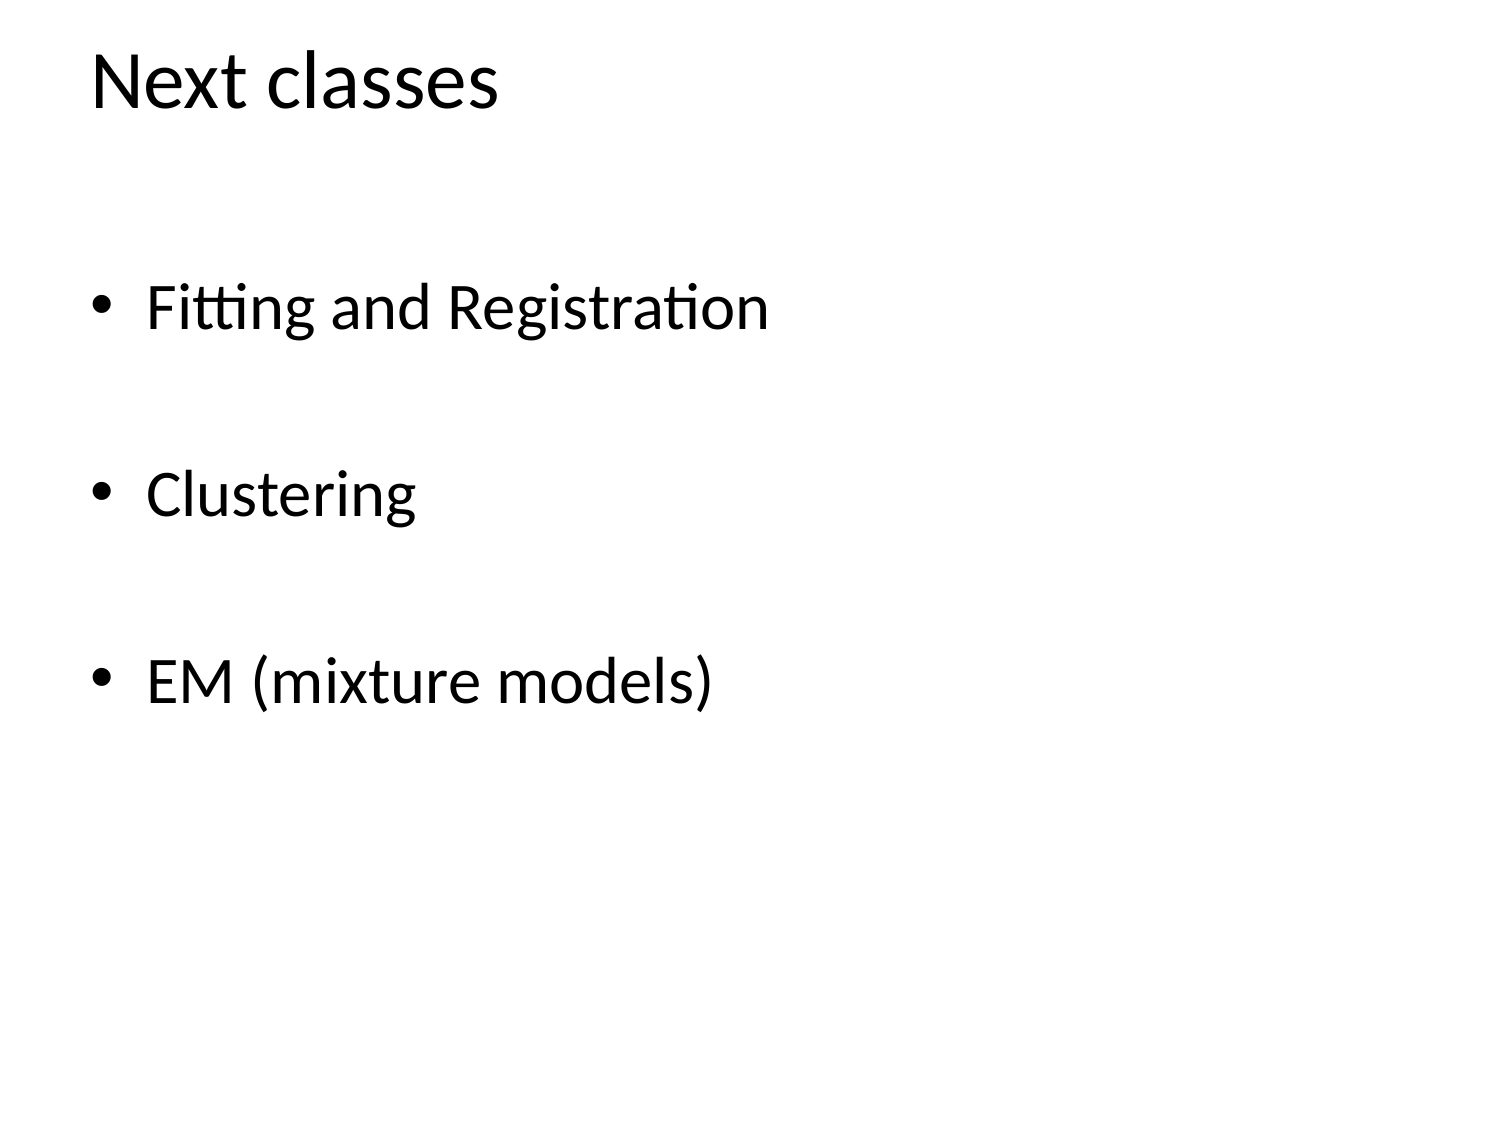

# Next classes

Fitting and Registration

Clustering

EM (mixture models)